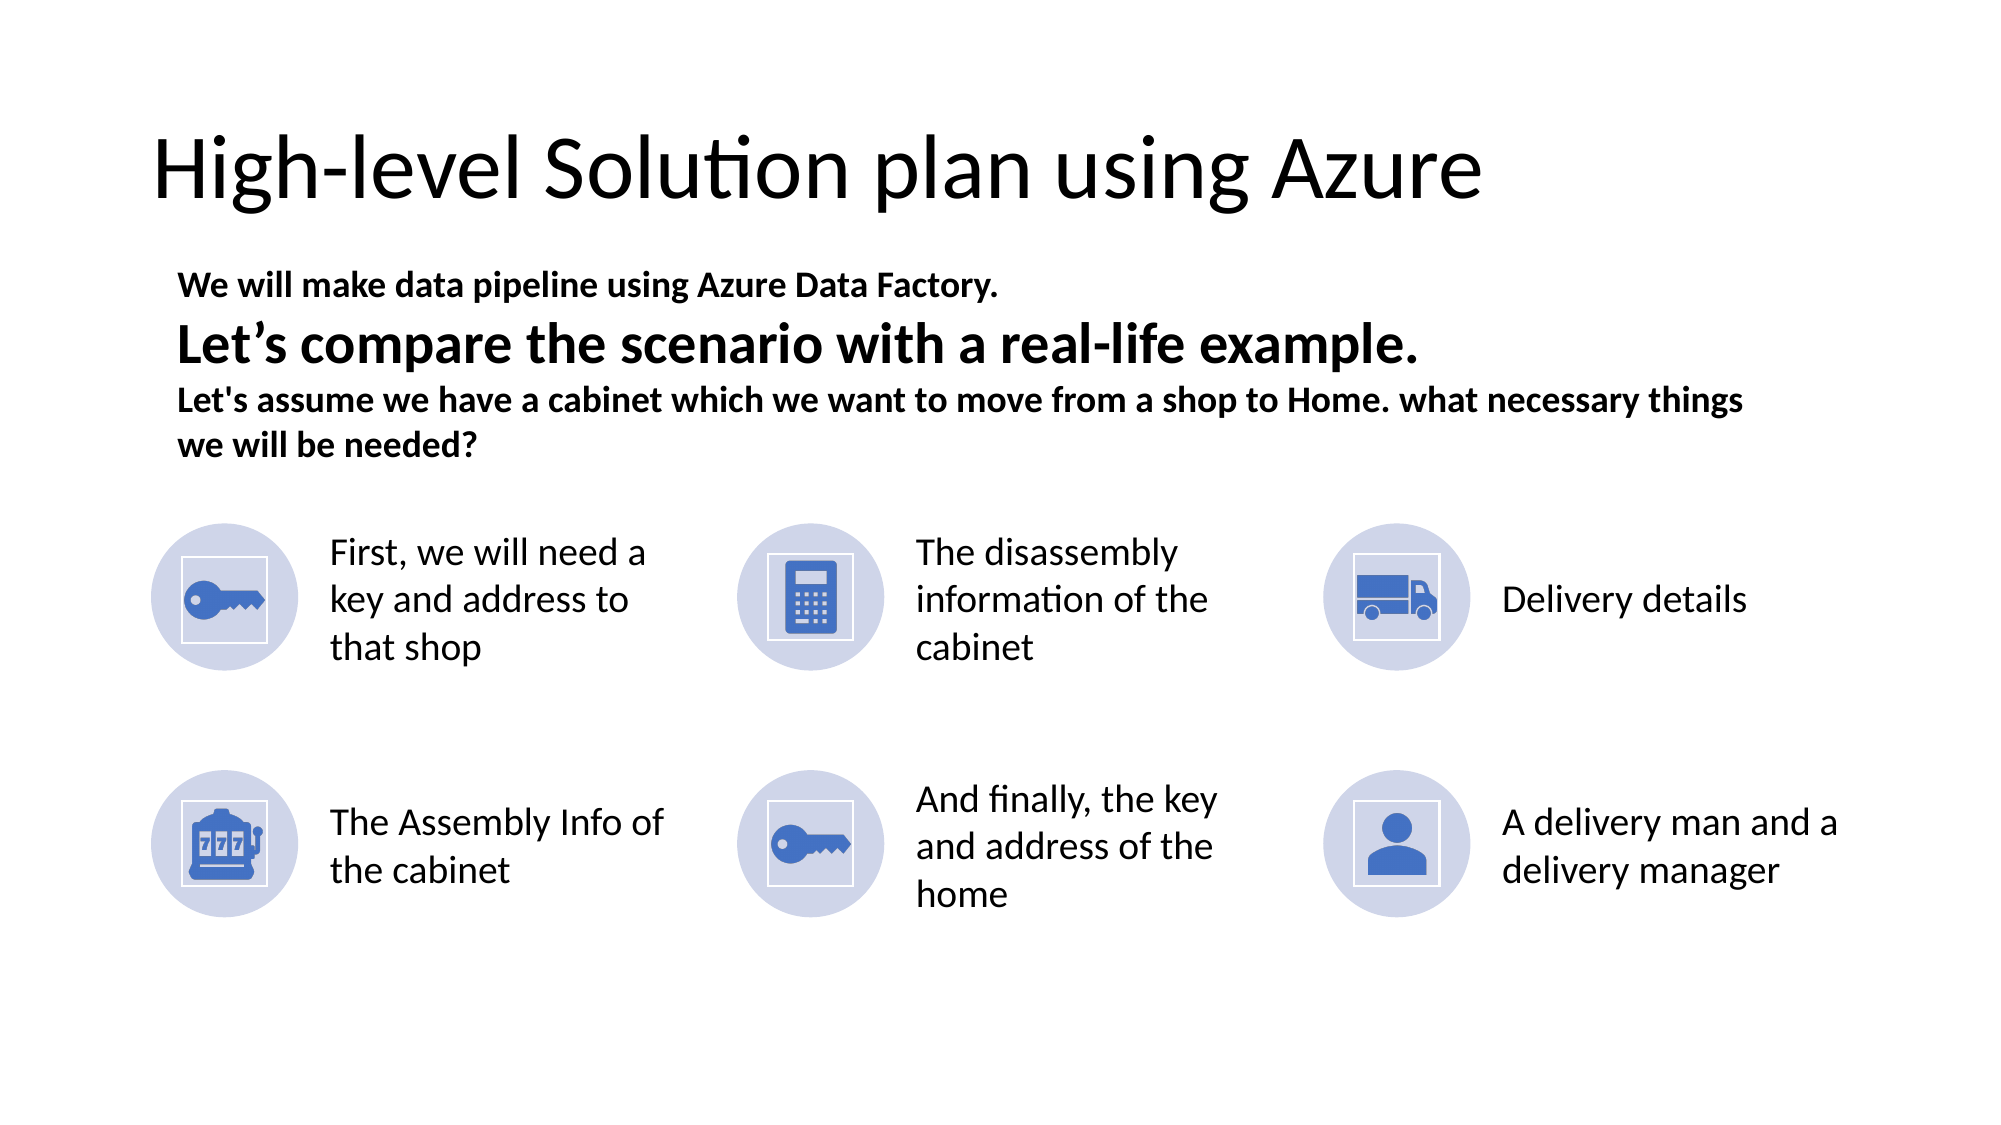

# High-level Solution plan using Azure
We will make data pipeline using Azure Data Factory.
Let’s compare the scenario with a real-life example.
Let's assume we have a cabinet which we want to move from a shop to Home. what necessary things we will be needed?
First, we will need a key and address to that shop
The disassembly information of the cabinet
Delivery details
The Assembly Info of the cabinet
And finally, the key and address of the home
A delivery man and a delivery manager